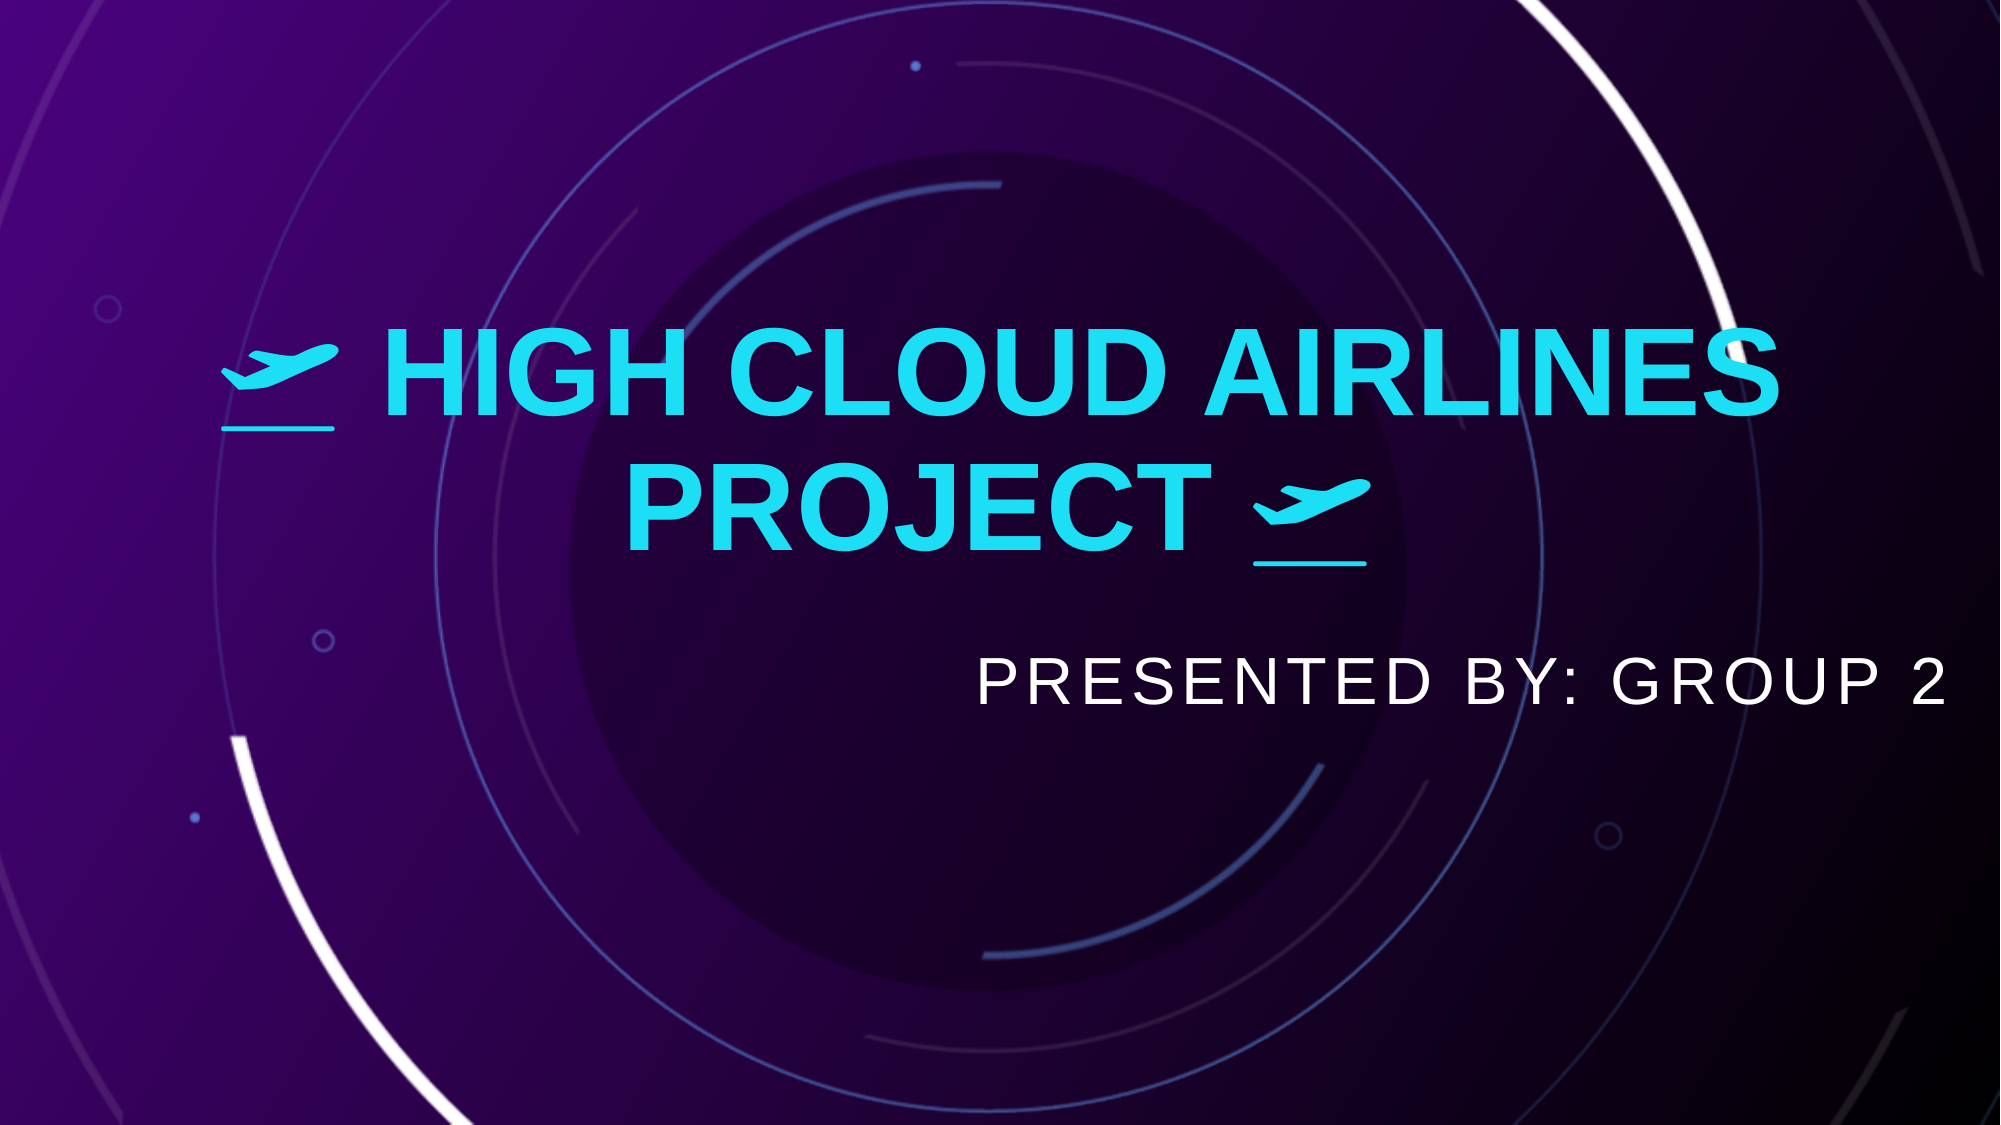

# 🛫 High Cloud Airlines Project 🛫
Presented by: Group 2